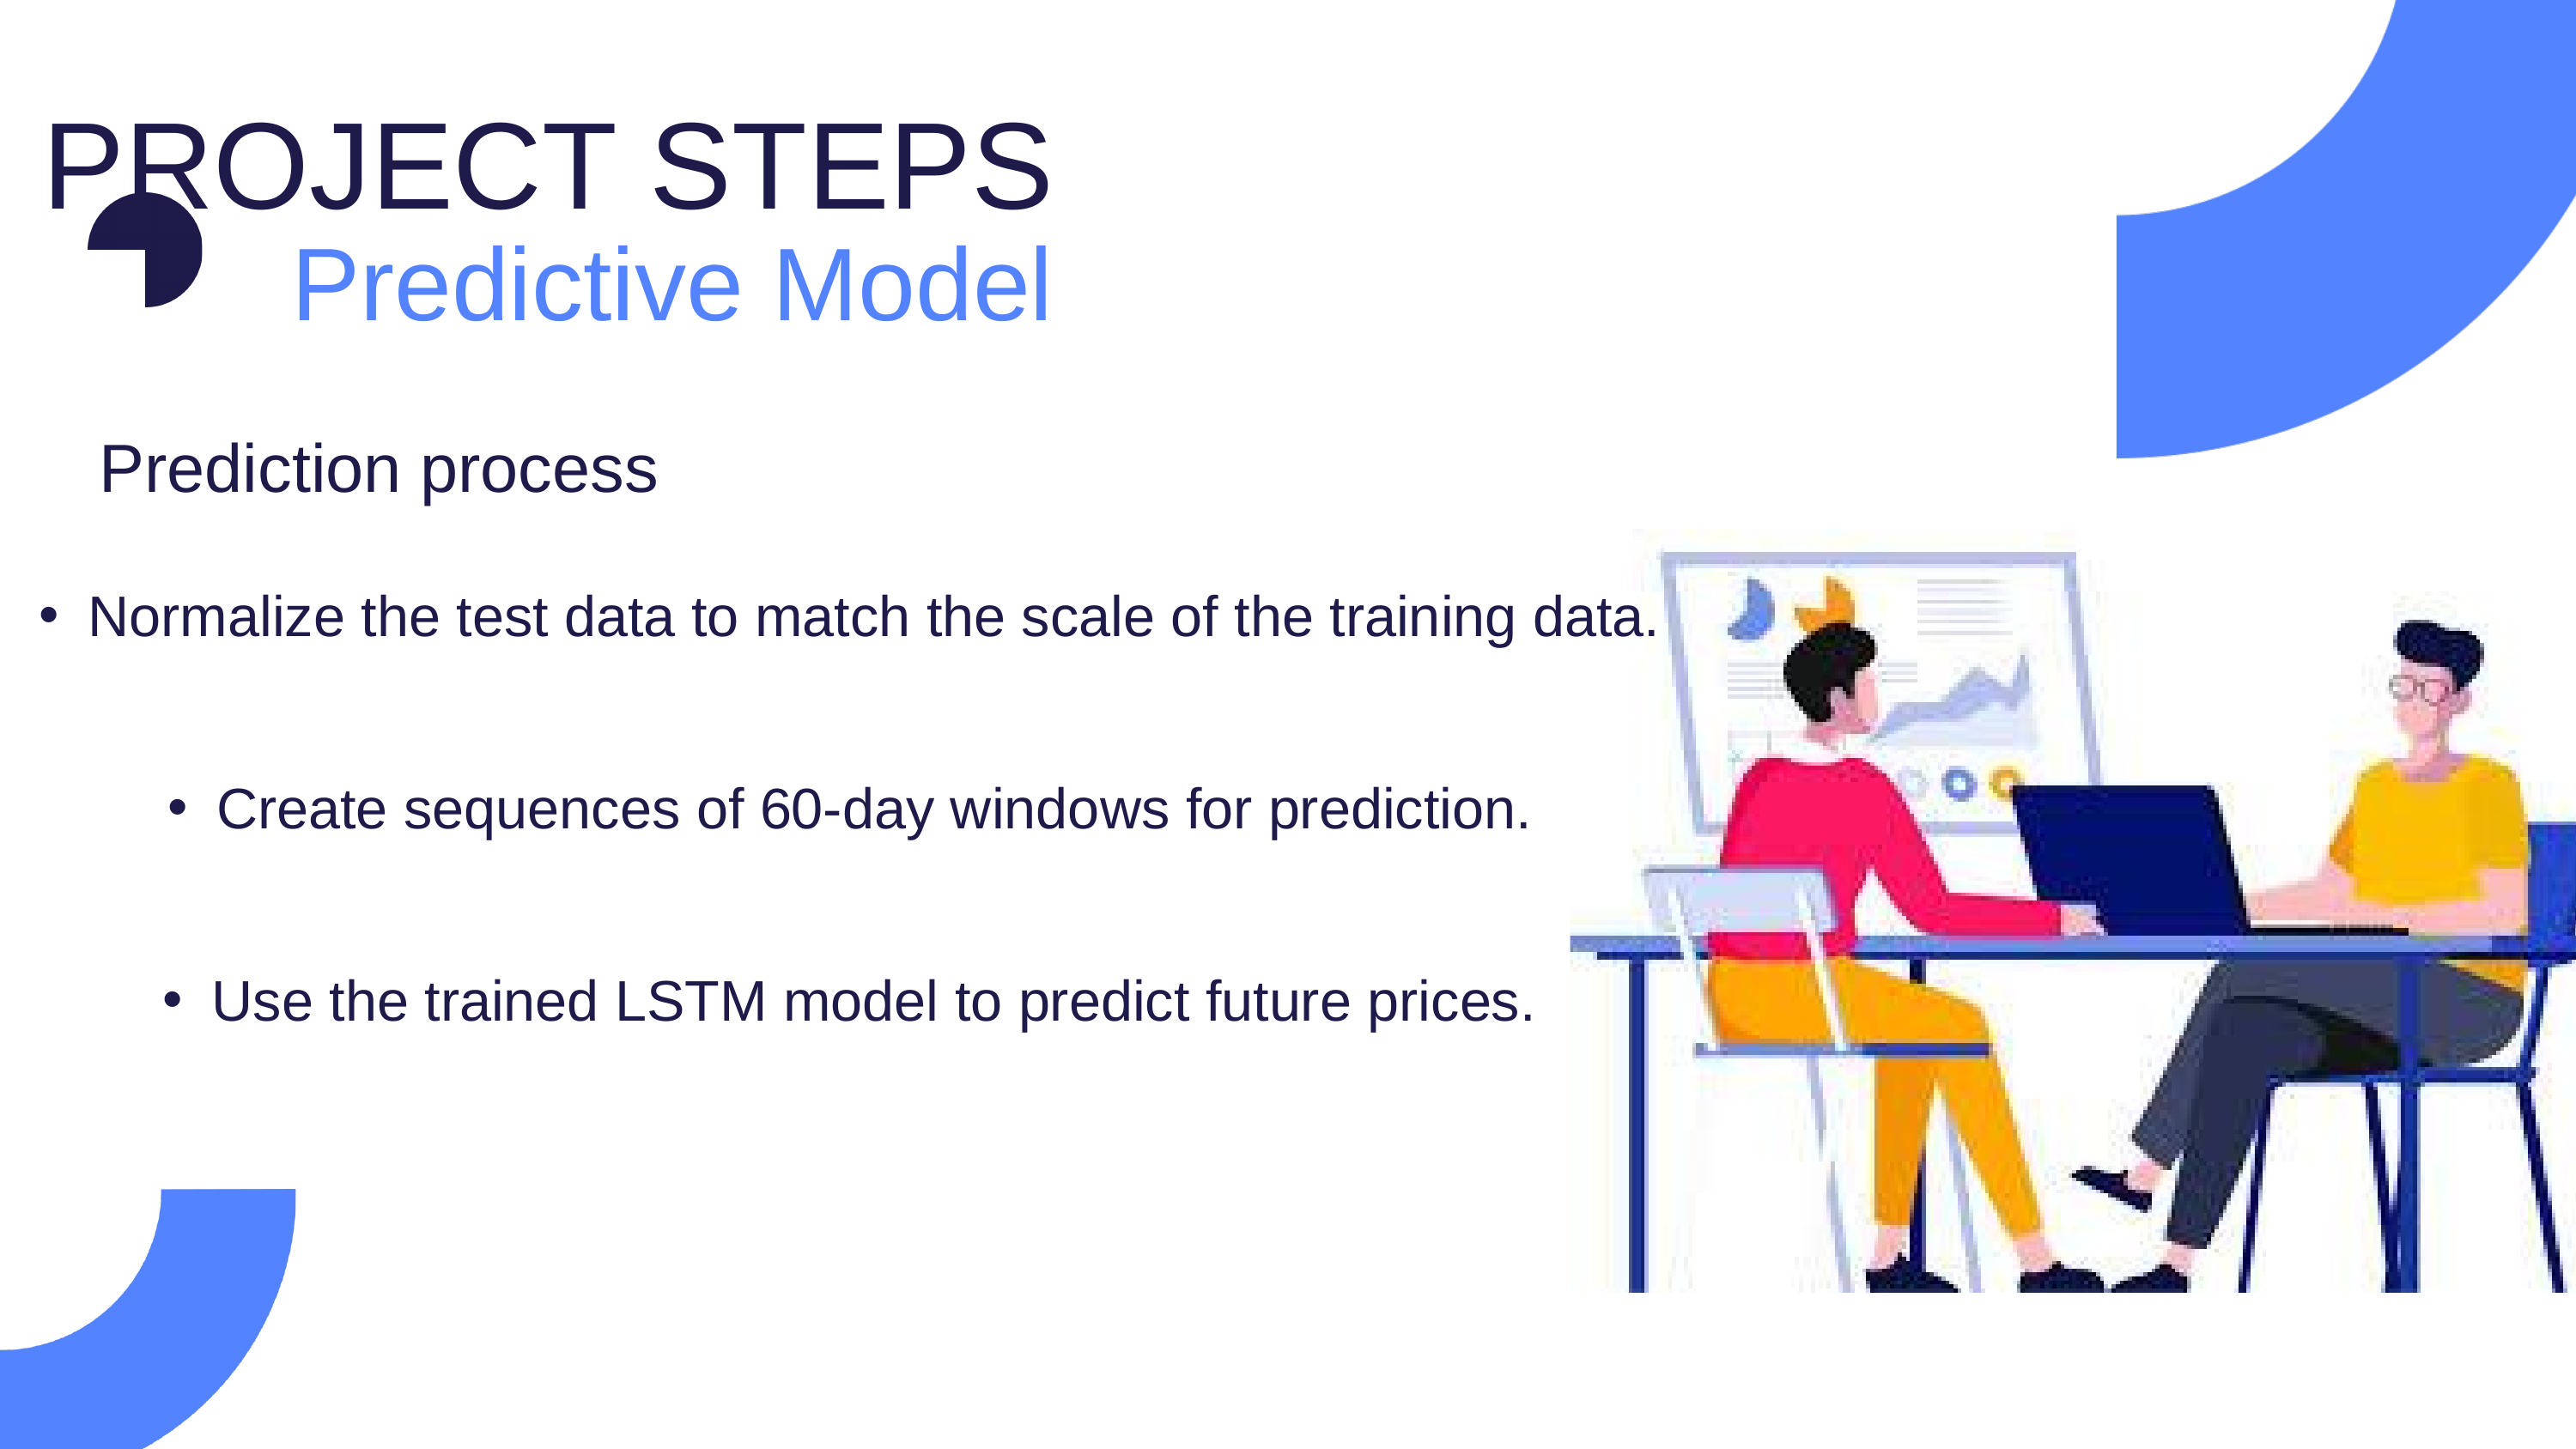

PROJECT STEPS
Predictive Model

Prediction process

Normalize the test data to match the scale of the training data.

Create sequences of 60-day windows for prediction.

Use the trained LSTM model to predict future prices.